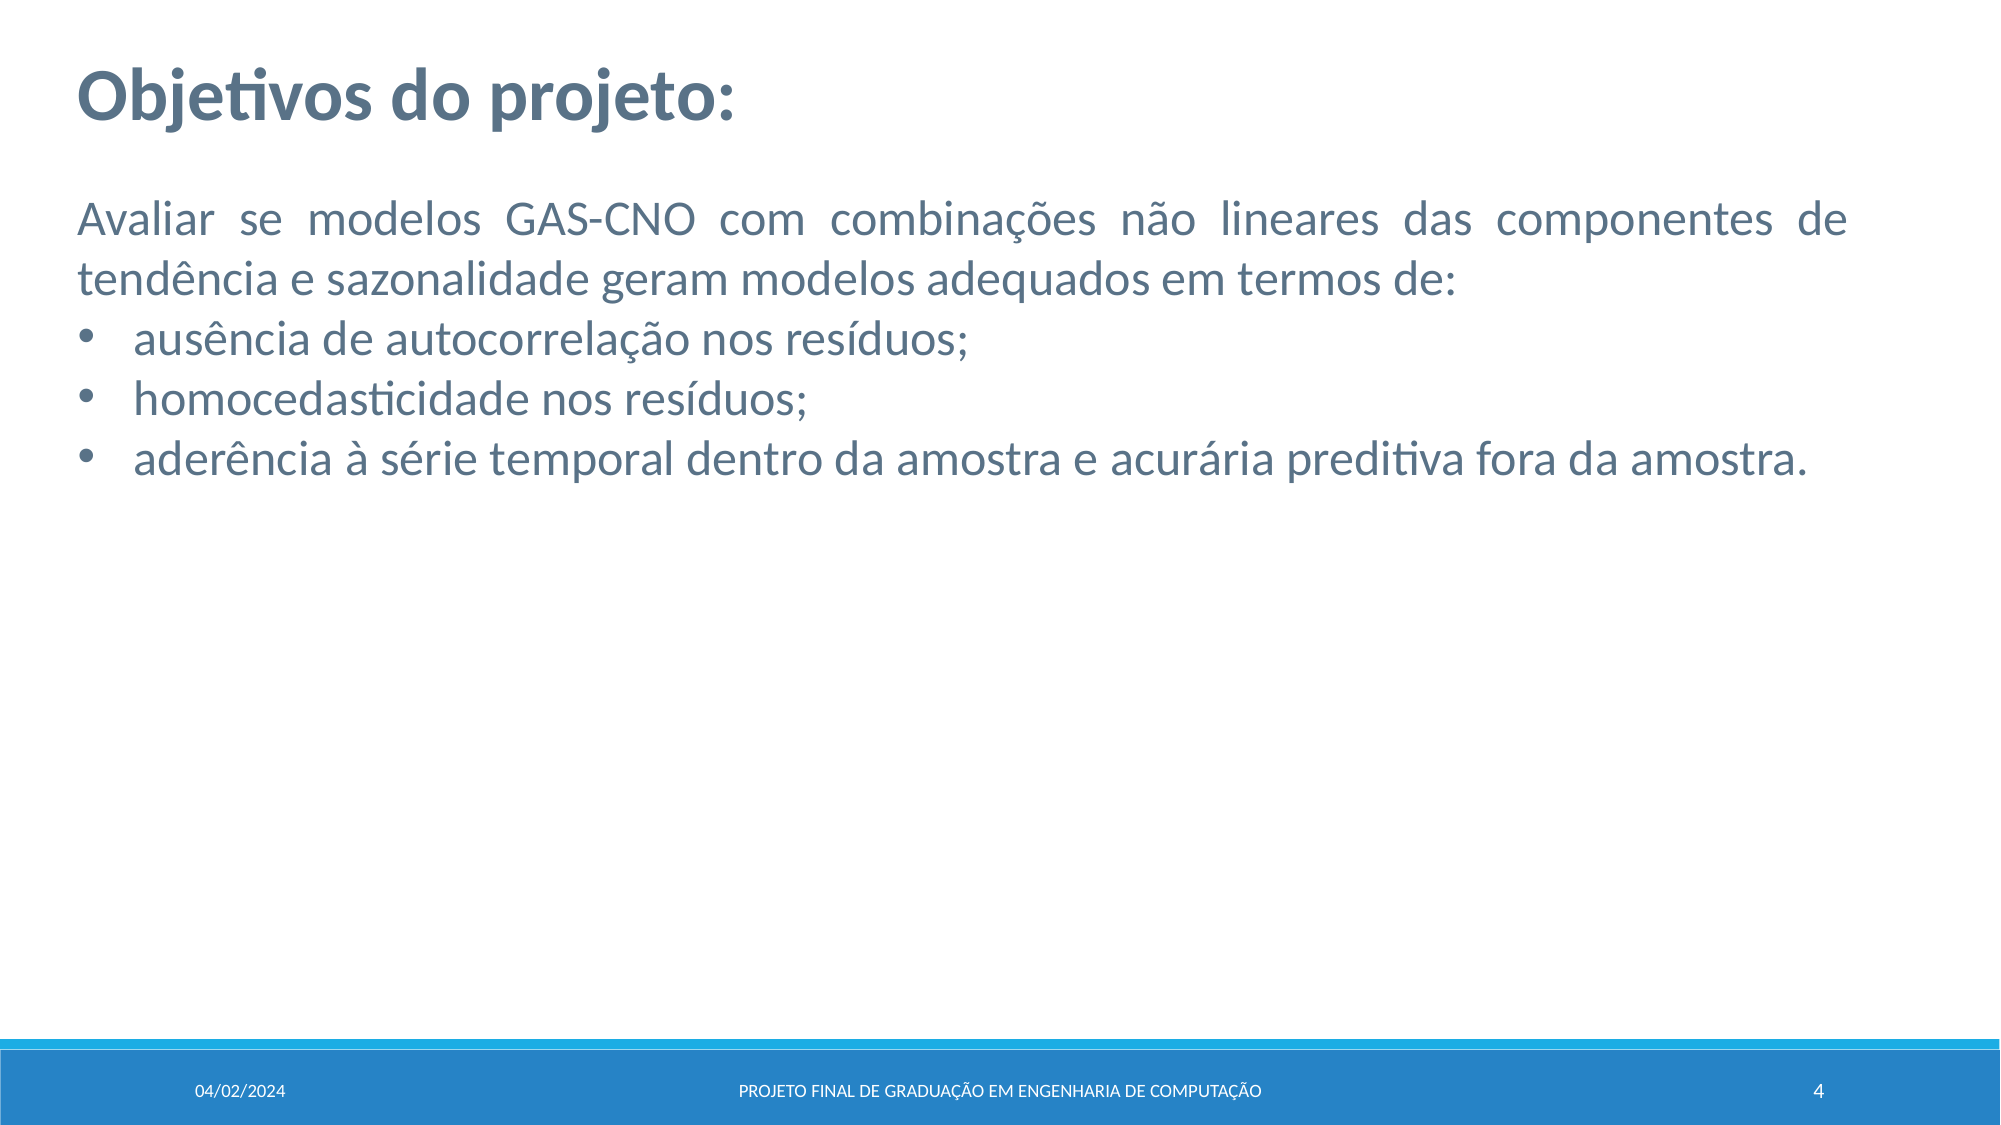

Objetivos do projeto:

Avaliar se modelos GAS-CNO com combinações não lineares das componentes de tendência e sazonalidade geram modelos adequados em termos de:
ausência de autocorrelação nos resíduos;
homocedasticidade nos resíduos;
aderência à série temporal dentro da amostra e acurária preditiva fora da amostra.
04/02/2024
Projeto Final de Graduação em Engenharia de computação
4